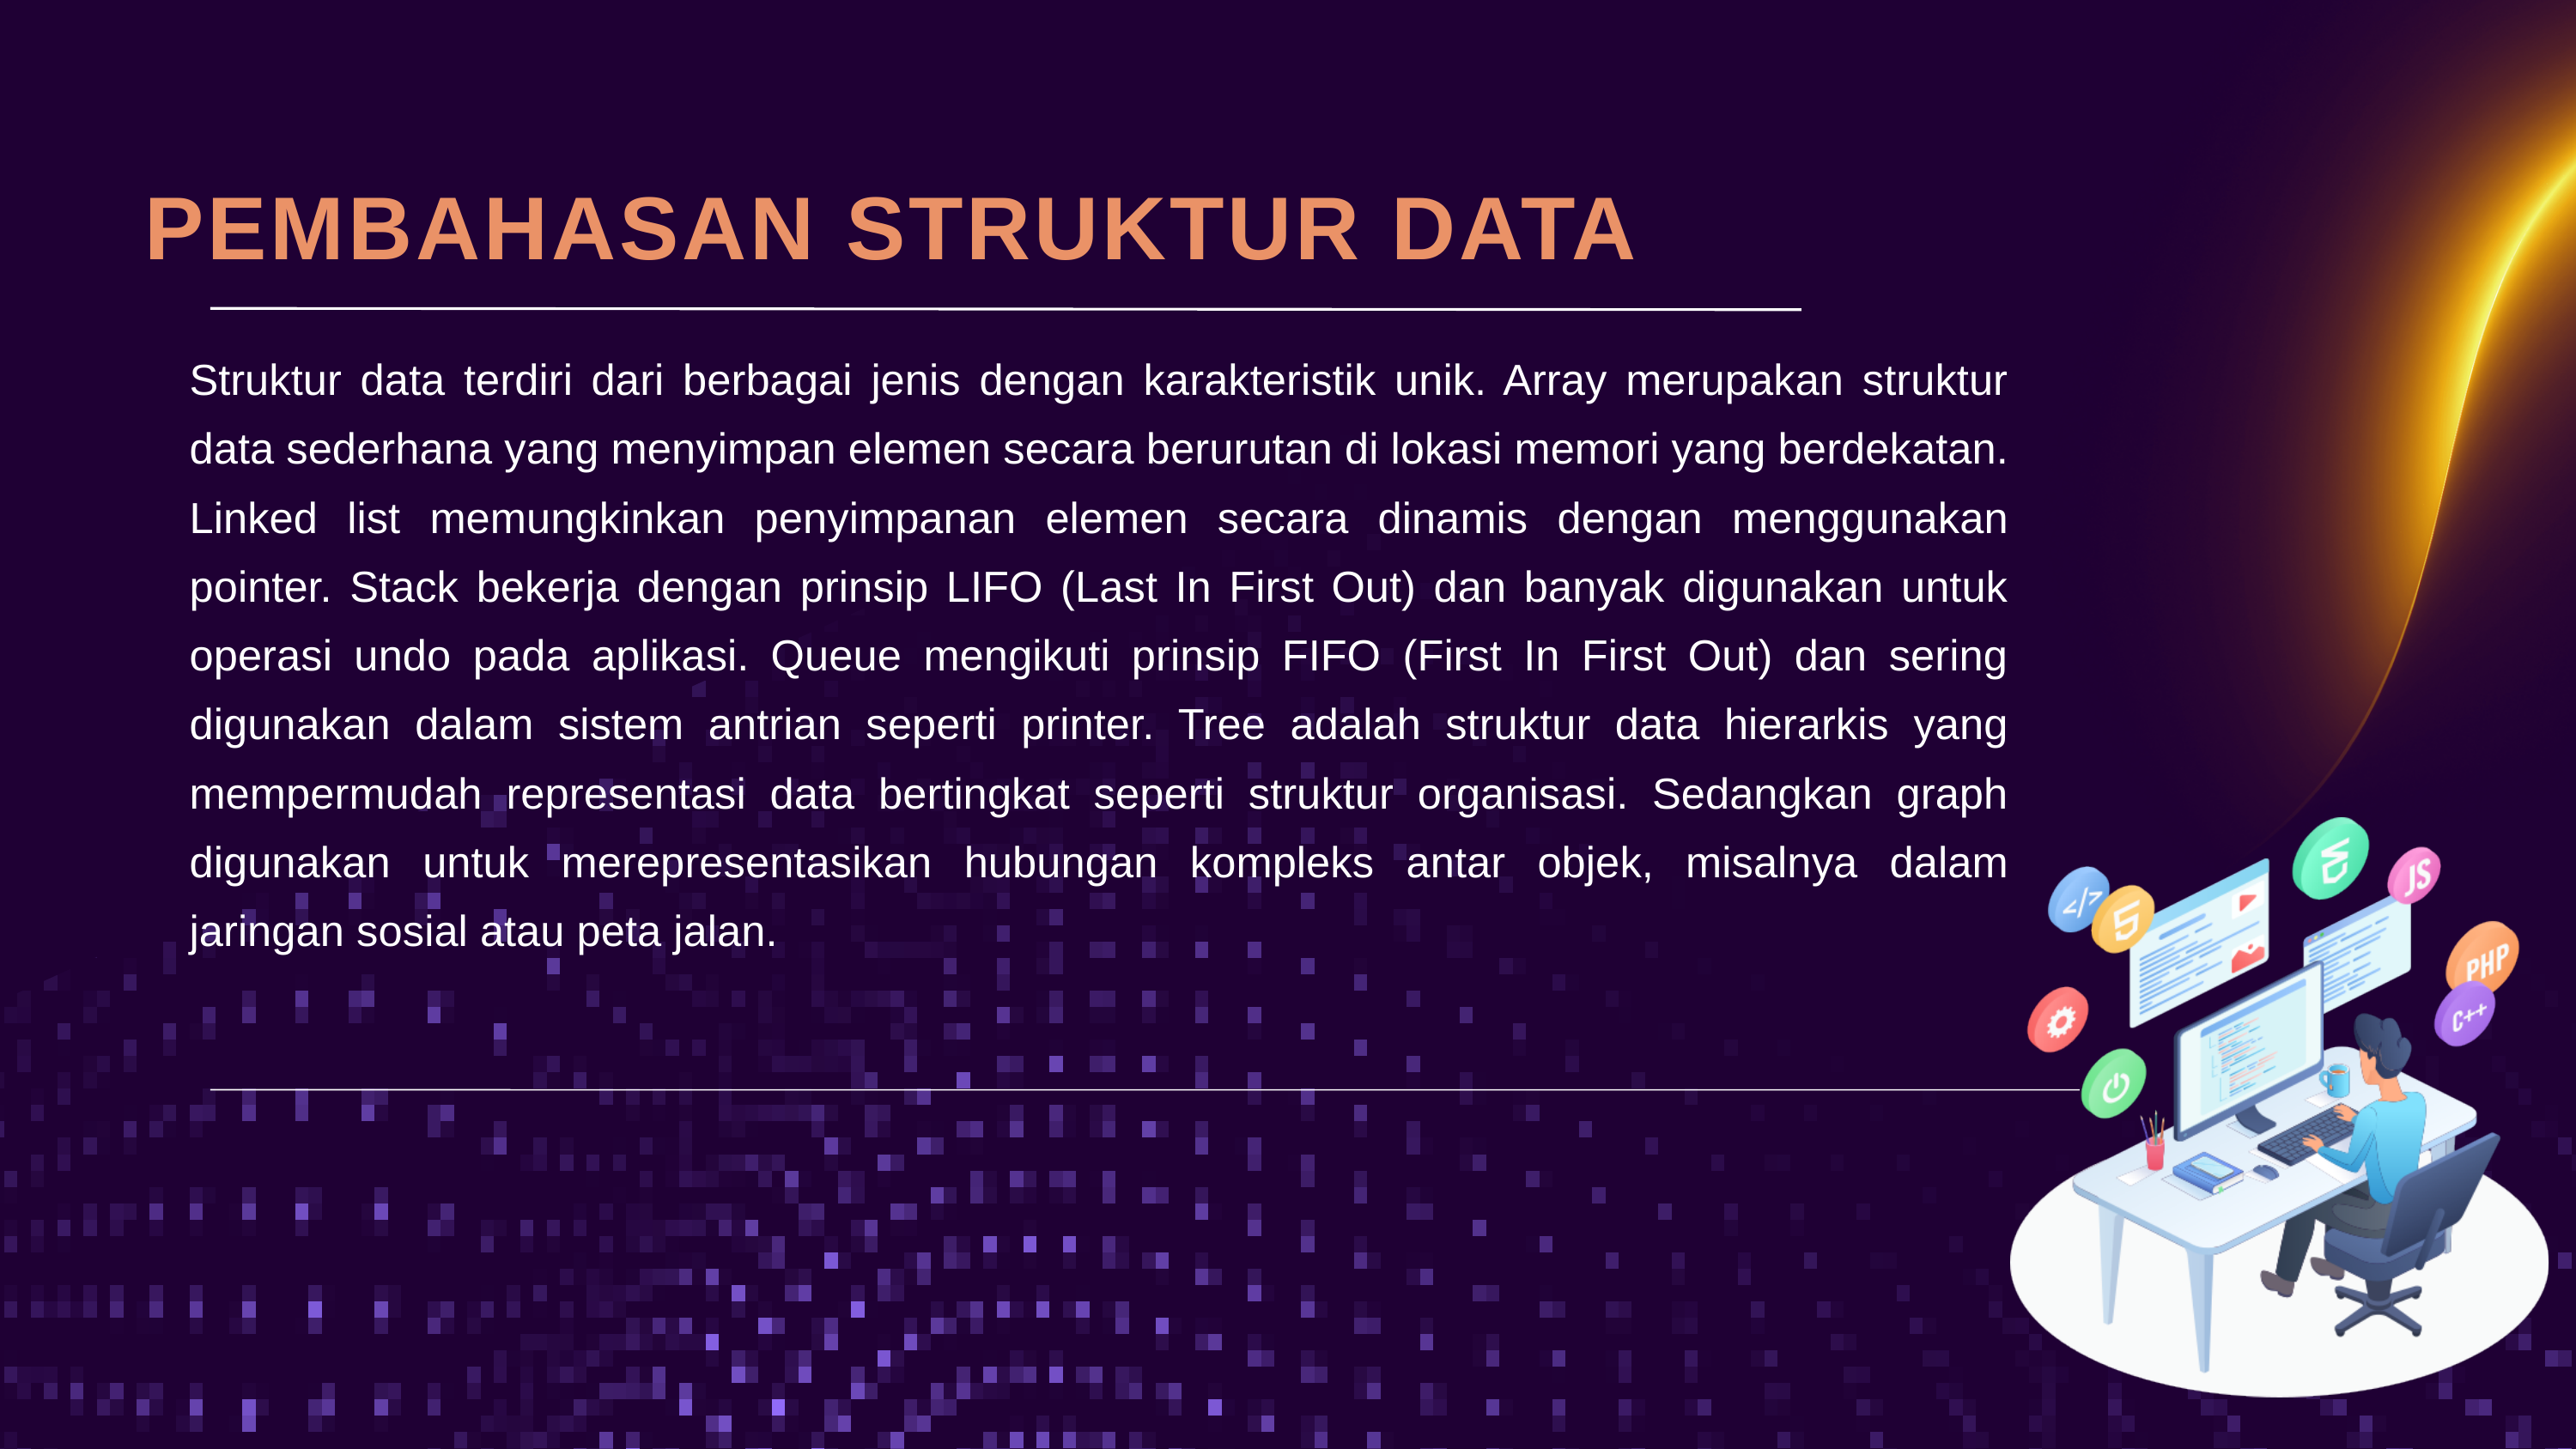

PEMBAHASAN STRUKTUR DATA

Struktur data terdiri dari berbagai jenis dengan karakteristik unik. Array merupakan struktur data sederhana yang menyimpan elemen secara berurutan di lokasi memori yang berdekatan. Linked list memungkinkan penyimpanan elemen secara dinamis dengan menggunakan pointer. Stack bekerja dengan prinsip LIFO (Last In First Out) dan banyak digunakan untuk operasi undo pada aplikasi. Queue mengikuti prinsip FIFO (First In First Out) dan sering digunakan dalam sistem antrian seperti printer. Tree adalah struktur data hierarkis yang mempermudah representasi data bertingkat seperti struktur organisasi. Sedangkan graph digunakan untuk merepresentasikan hubungan kompleks antar objek, misalnya dalam jaringan sosial atau peta jalan.